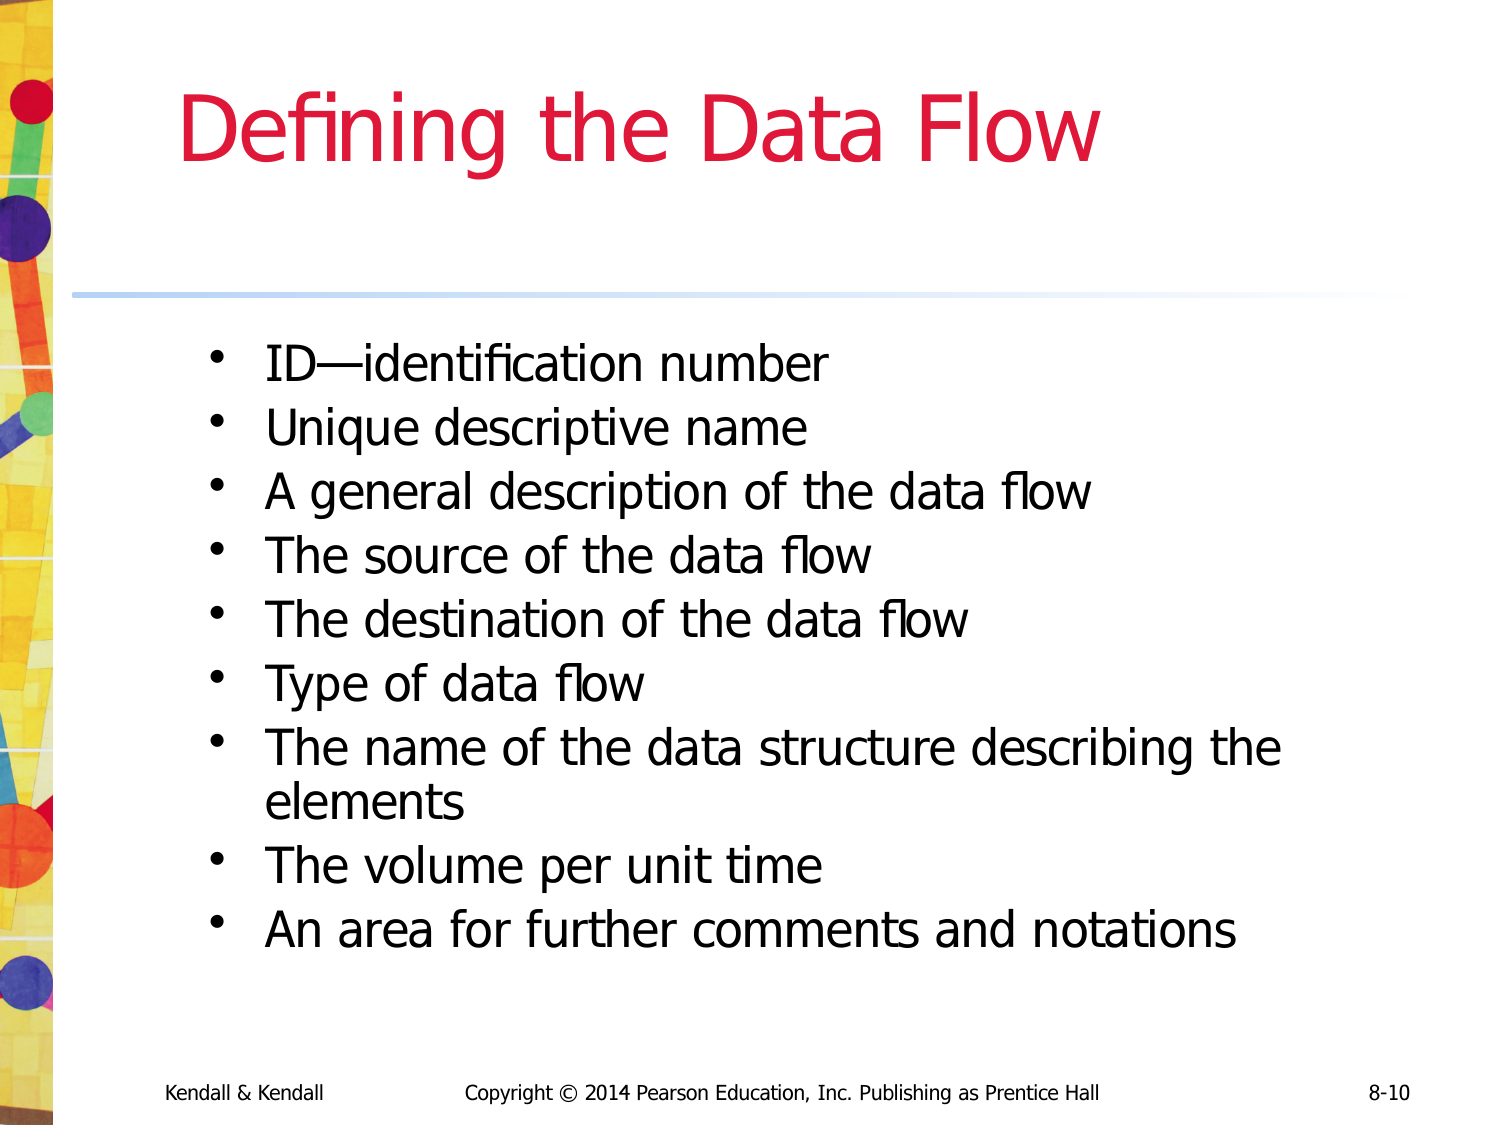

# Defining the Data Flow
ID—identification number
Unique descriptive name
A general description of the data flow
The source of the data flow
The destination of the data flow
Type of data flow
The name of the data structure describing the elements
The volume per unit time
An area for further comments and notations
Kendall & Kendall	Copyright © 2014 Pearson Education, Inc. Publishing as Prentice Hall
8-10